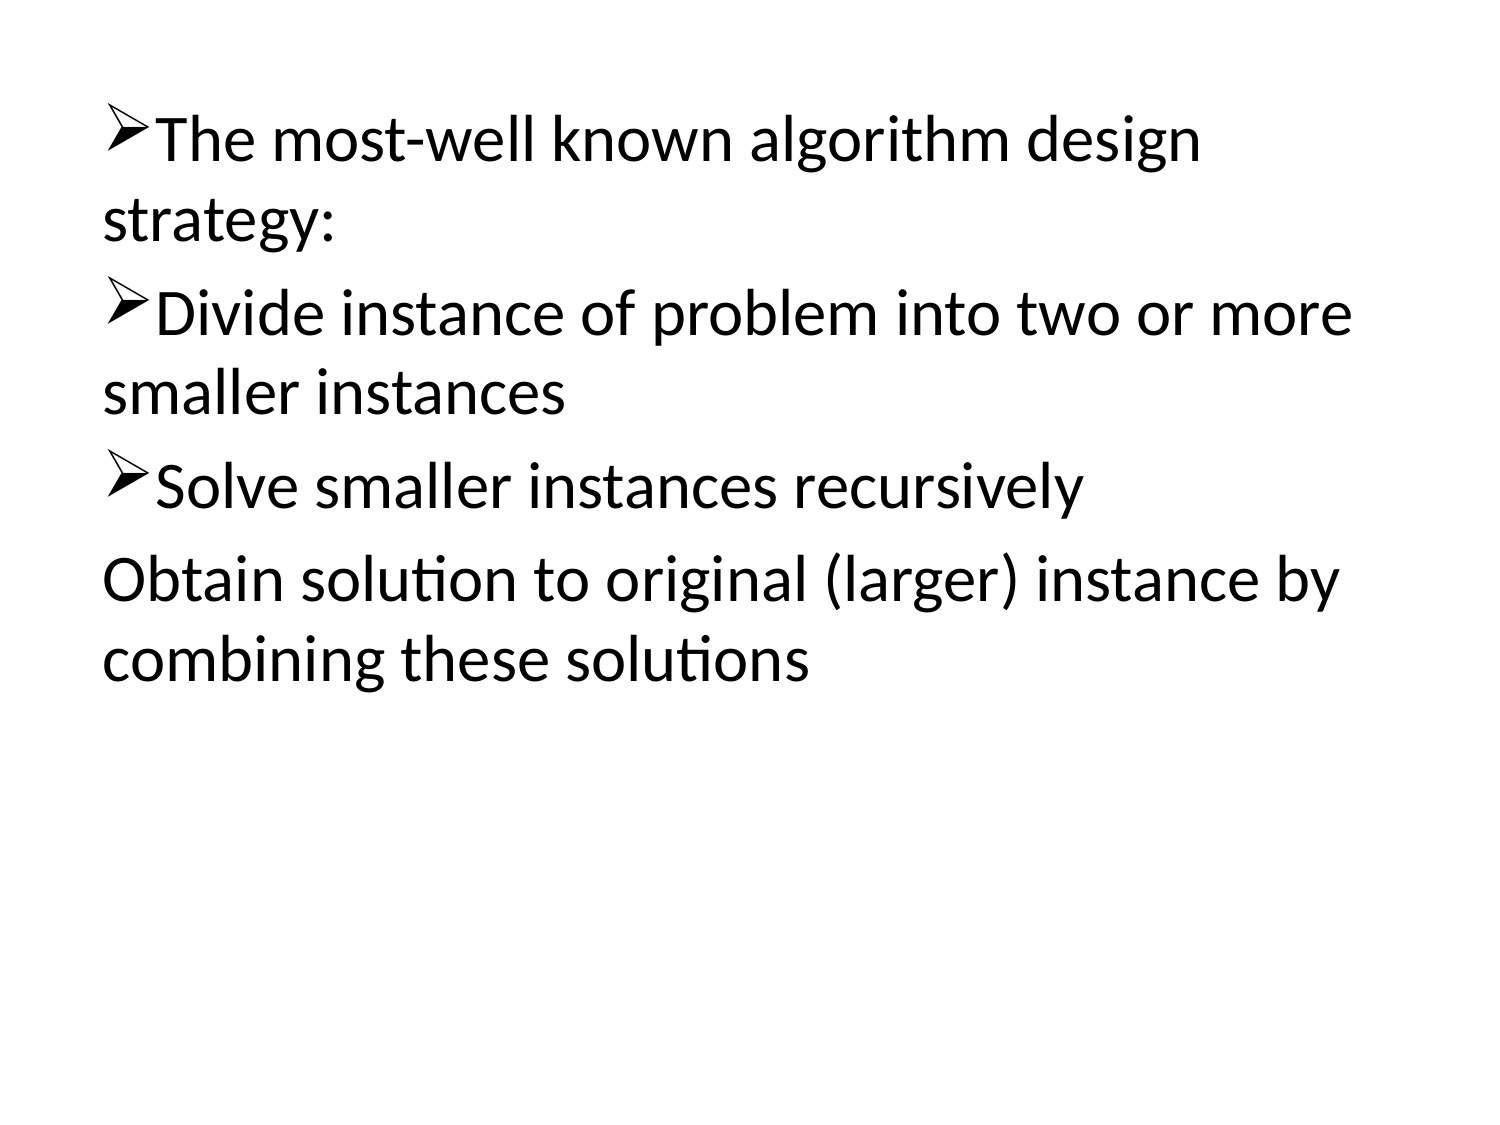

The most-well known algorithm design strategy:
Divide instance of problem into two or more smaller instances
Solve smaller instances recursively
Obtain solution to original (larger) instance by combining these solutions